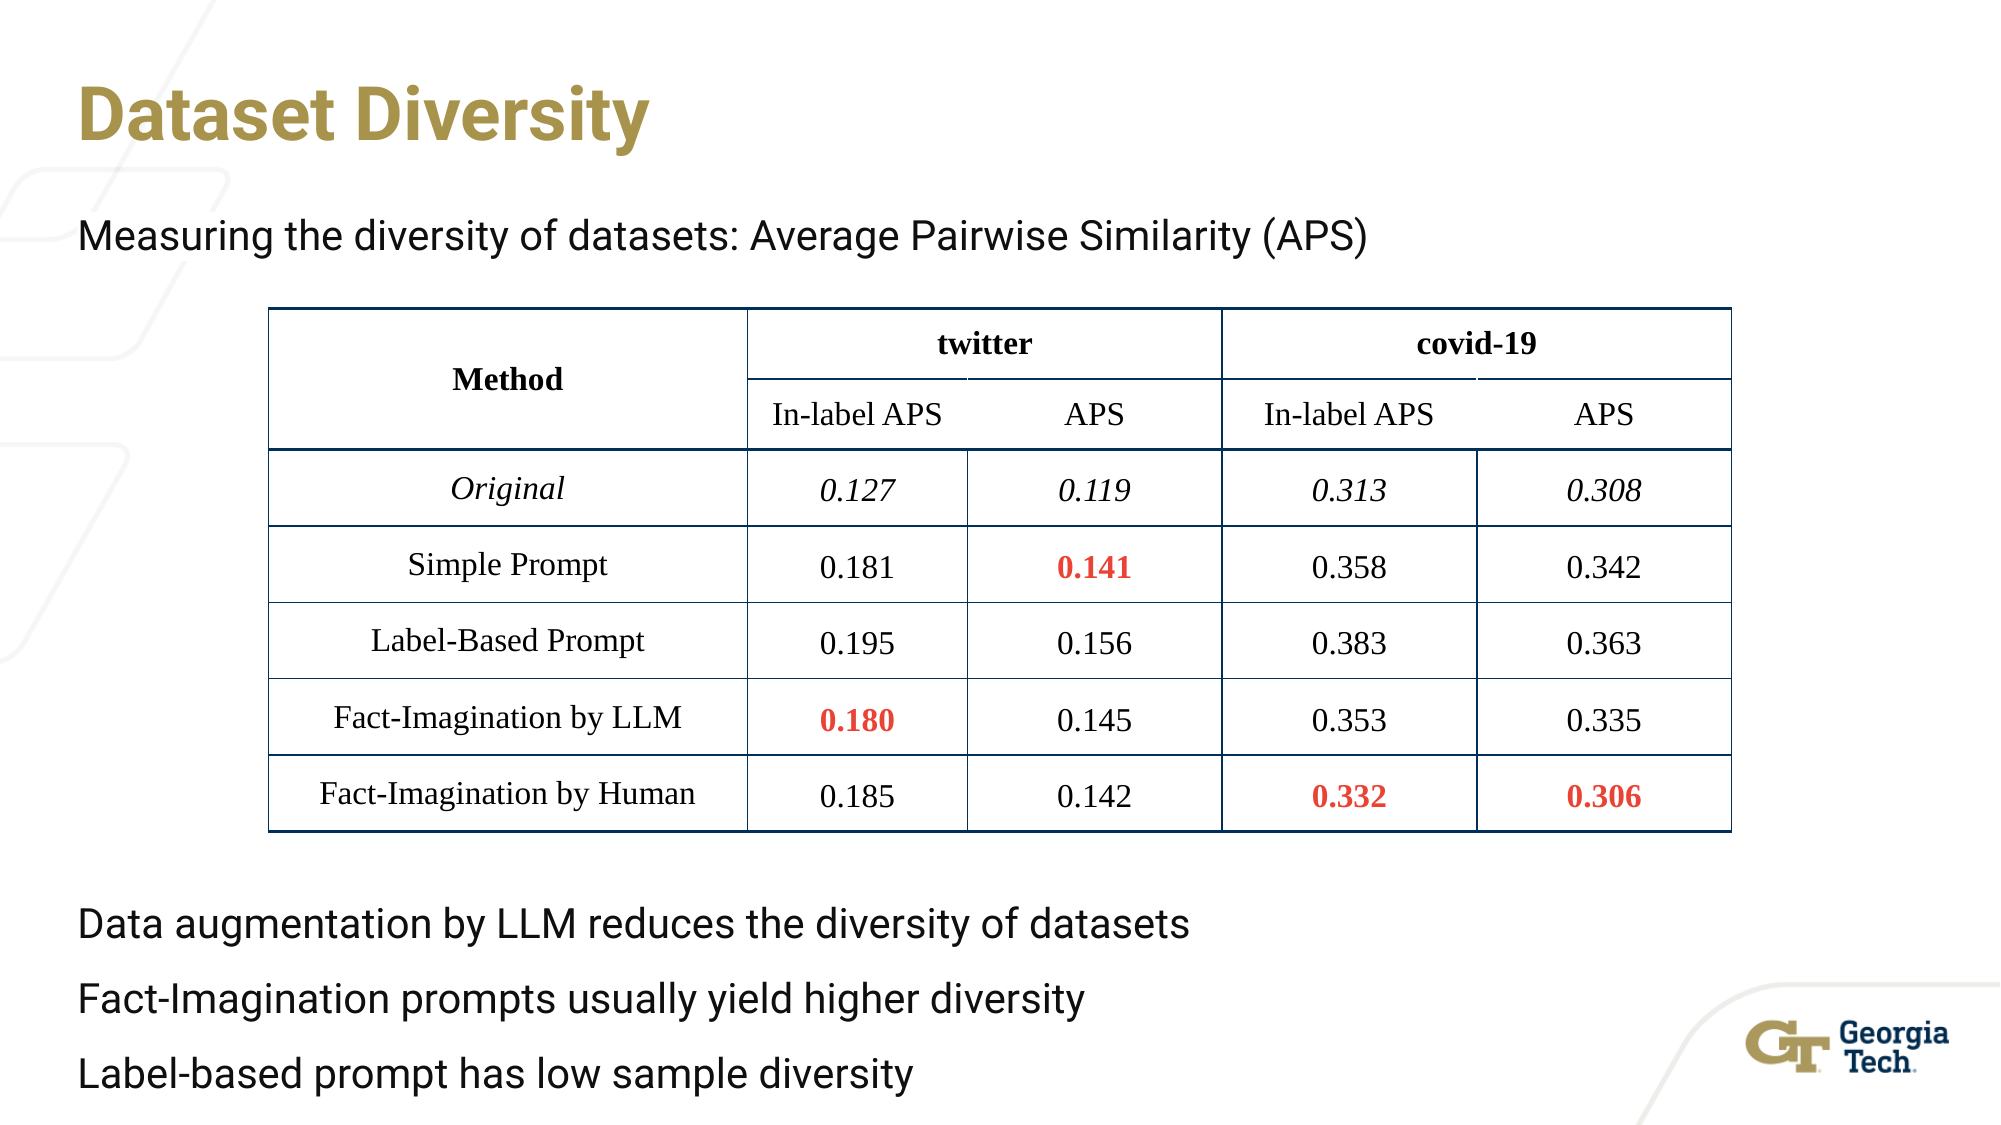

# Dataset Diversity
Measuring the diversity of datasets: Average Pairwise Similarity (APS)
| Method | twitter |  | covid-19 |  |
| --- | --- | --- | --- | --- |
|  | In-label APS | APS | In-label APS | APS |
| Original | 0.127 | 0.119 | 0.313 | 0.308 |
| Simple Prompt | 0.181 | 0.141 | 0.358 | 0.342 |
| Label-Based Prompt | 0.195 | 0.156 | 0.383 | 0.363 |
| Fact-Imagination by LLM | 0.180 | 0.145 | 0.353 | 0.335 |
| Fact-Imagination by Human | 0.185 | 0.142 | 0.332 | 0.306 |
Data augmentation by LLM reduces the diversity of datasets
Fact-Imagination prompts usually yield higher diversity
Label-based prompt has low sample diversity